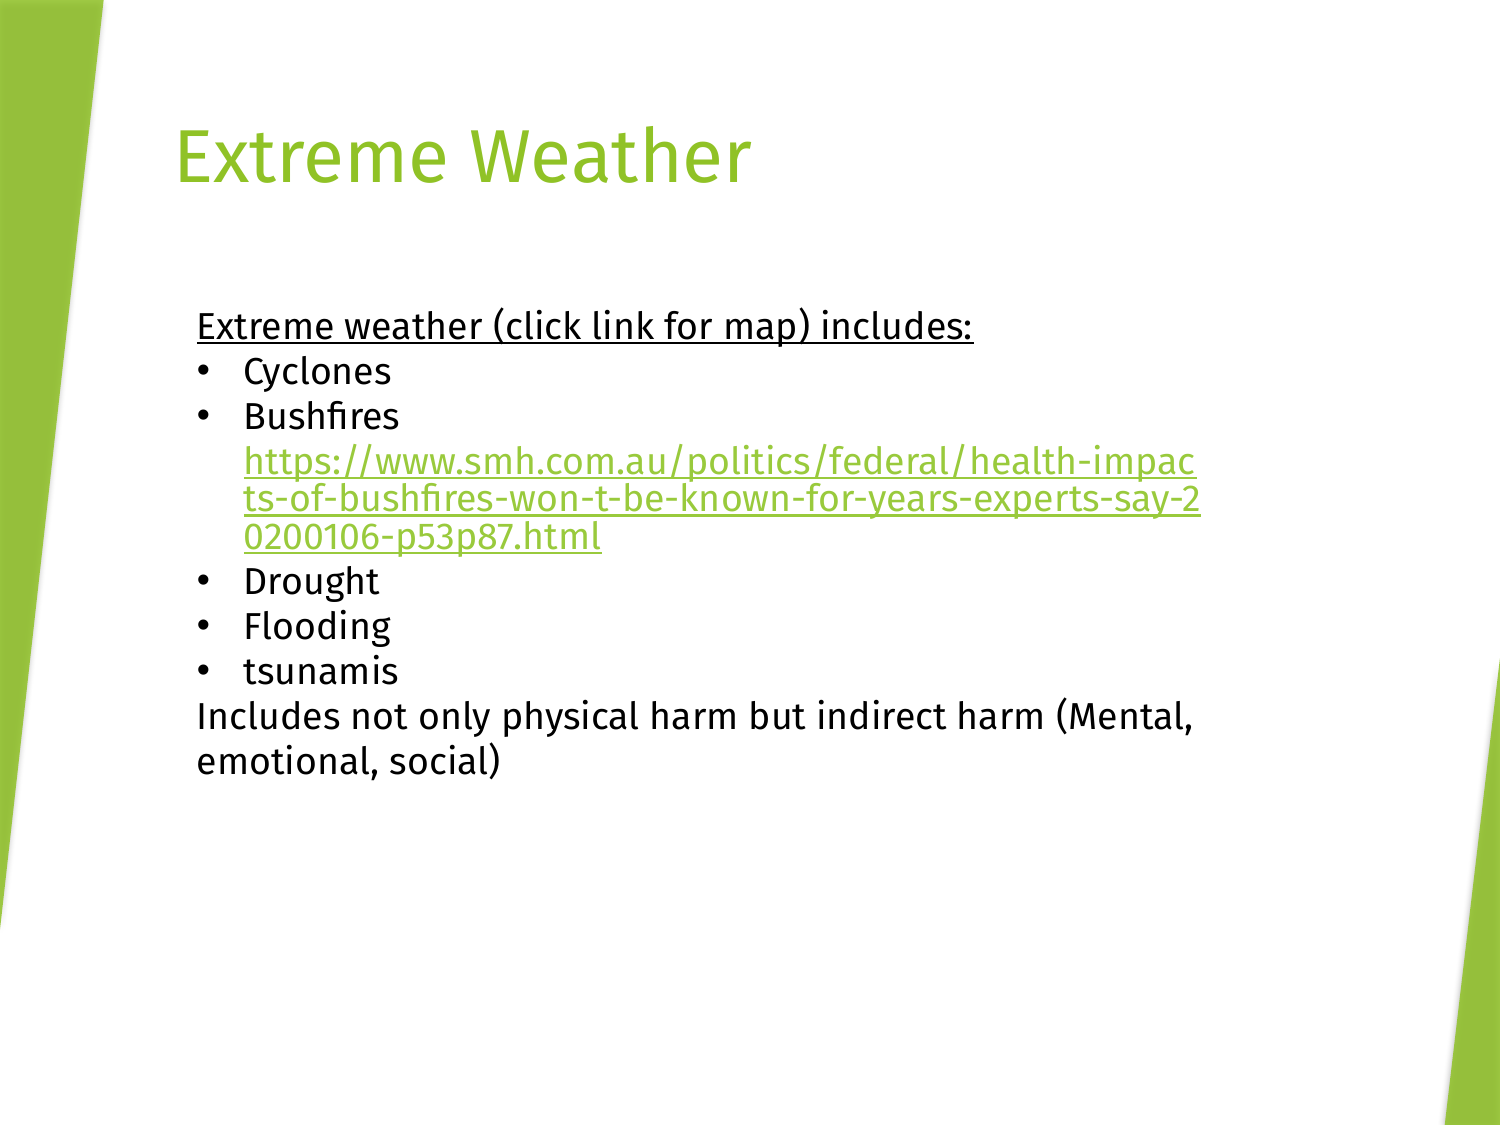

# Extreme Weather
Extreme weather (click link for map) includes:
Cyclones
Bushfires https://www.smh.com.au/politics/federal/health-impacts-of-bushfires-won-t-be-known-for-years-experts-say-20200106-p53p87.html
Drought
Flooding
tsunamis
Includes not only physical harm but indirect harm (Mental, emotional, social)